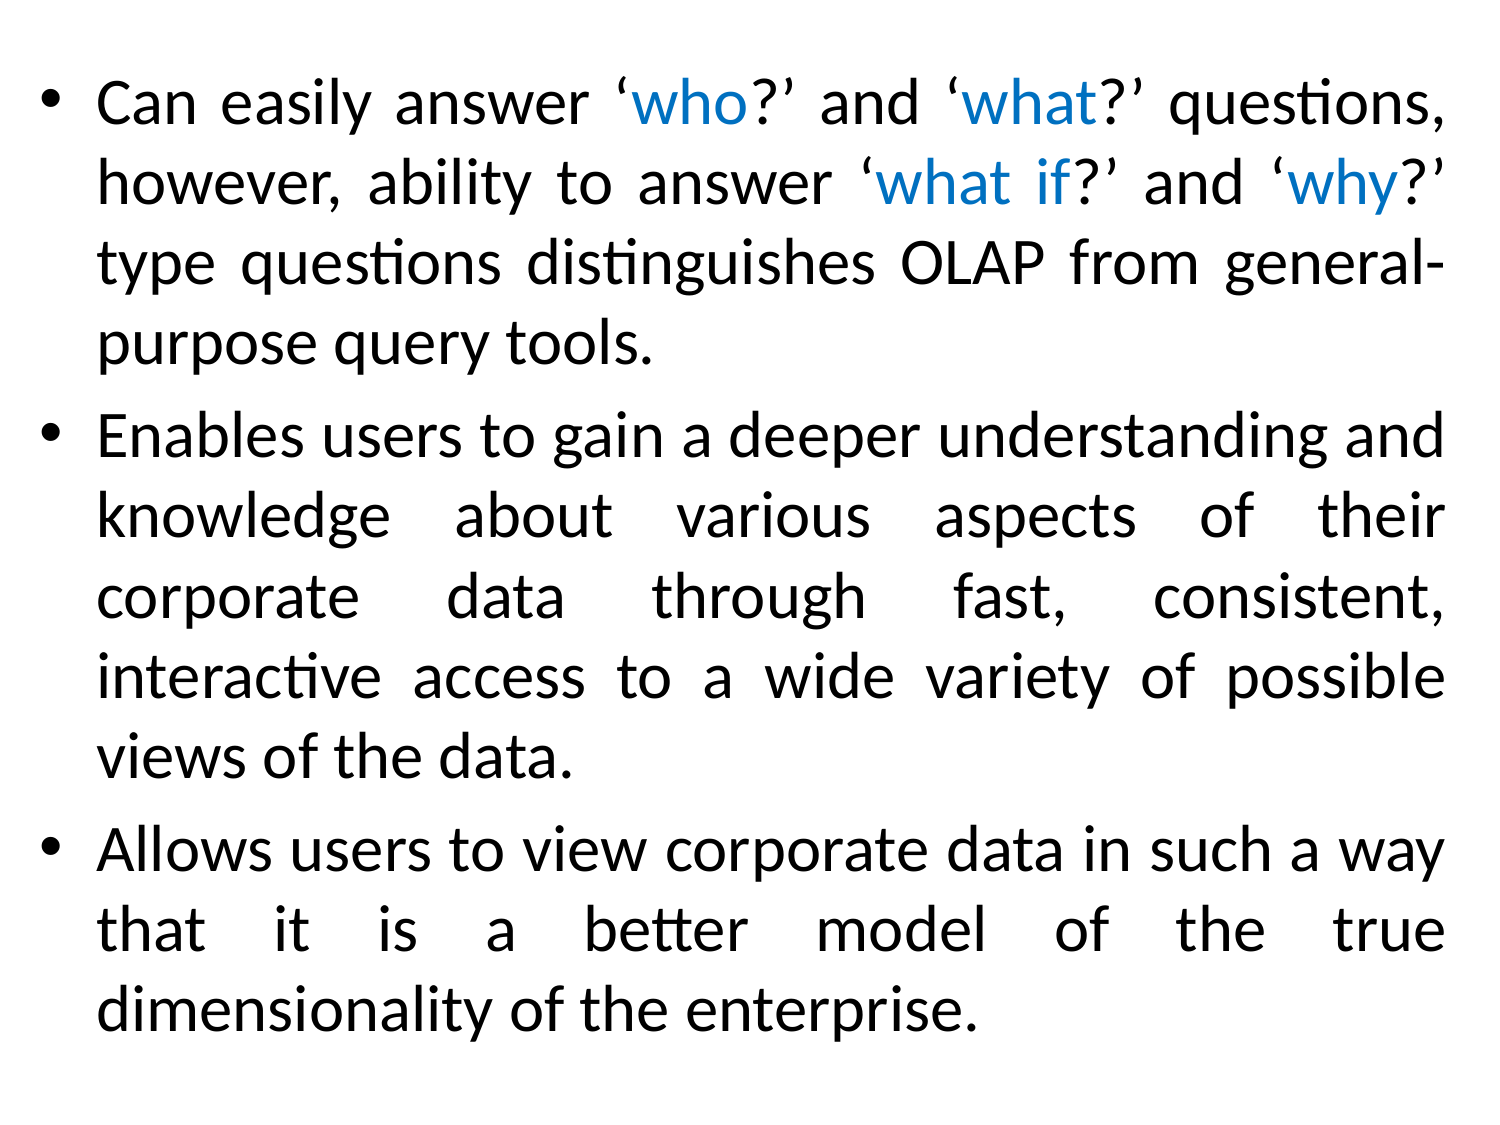

Can easily answer ‘who?’ and ‘what?’ questions, however, ability to answer ‘what if?’ and ‘why?’ type questions distinguishes OLAP from general-purpose query tools.
Enables users to gain a deeper understanding and knowledge about various aspects of their corporate data through fast, consistent, interactive access to a wide variety of possible views of the data.
Allows users to view corporate data in such a way that it is a better model of the true dimensionality of the enterprise.